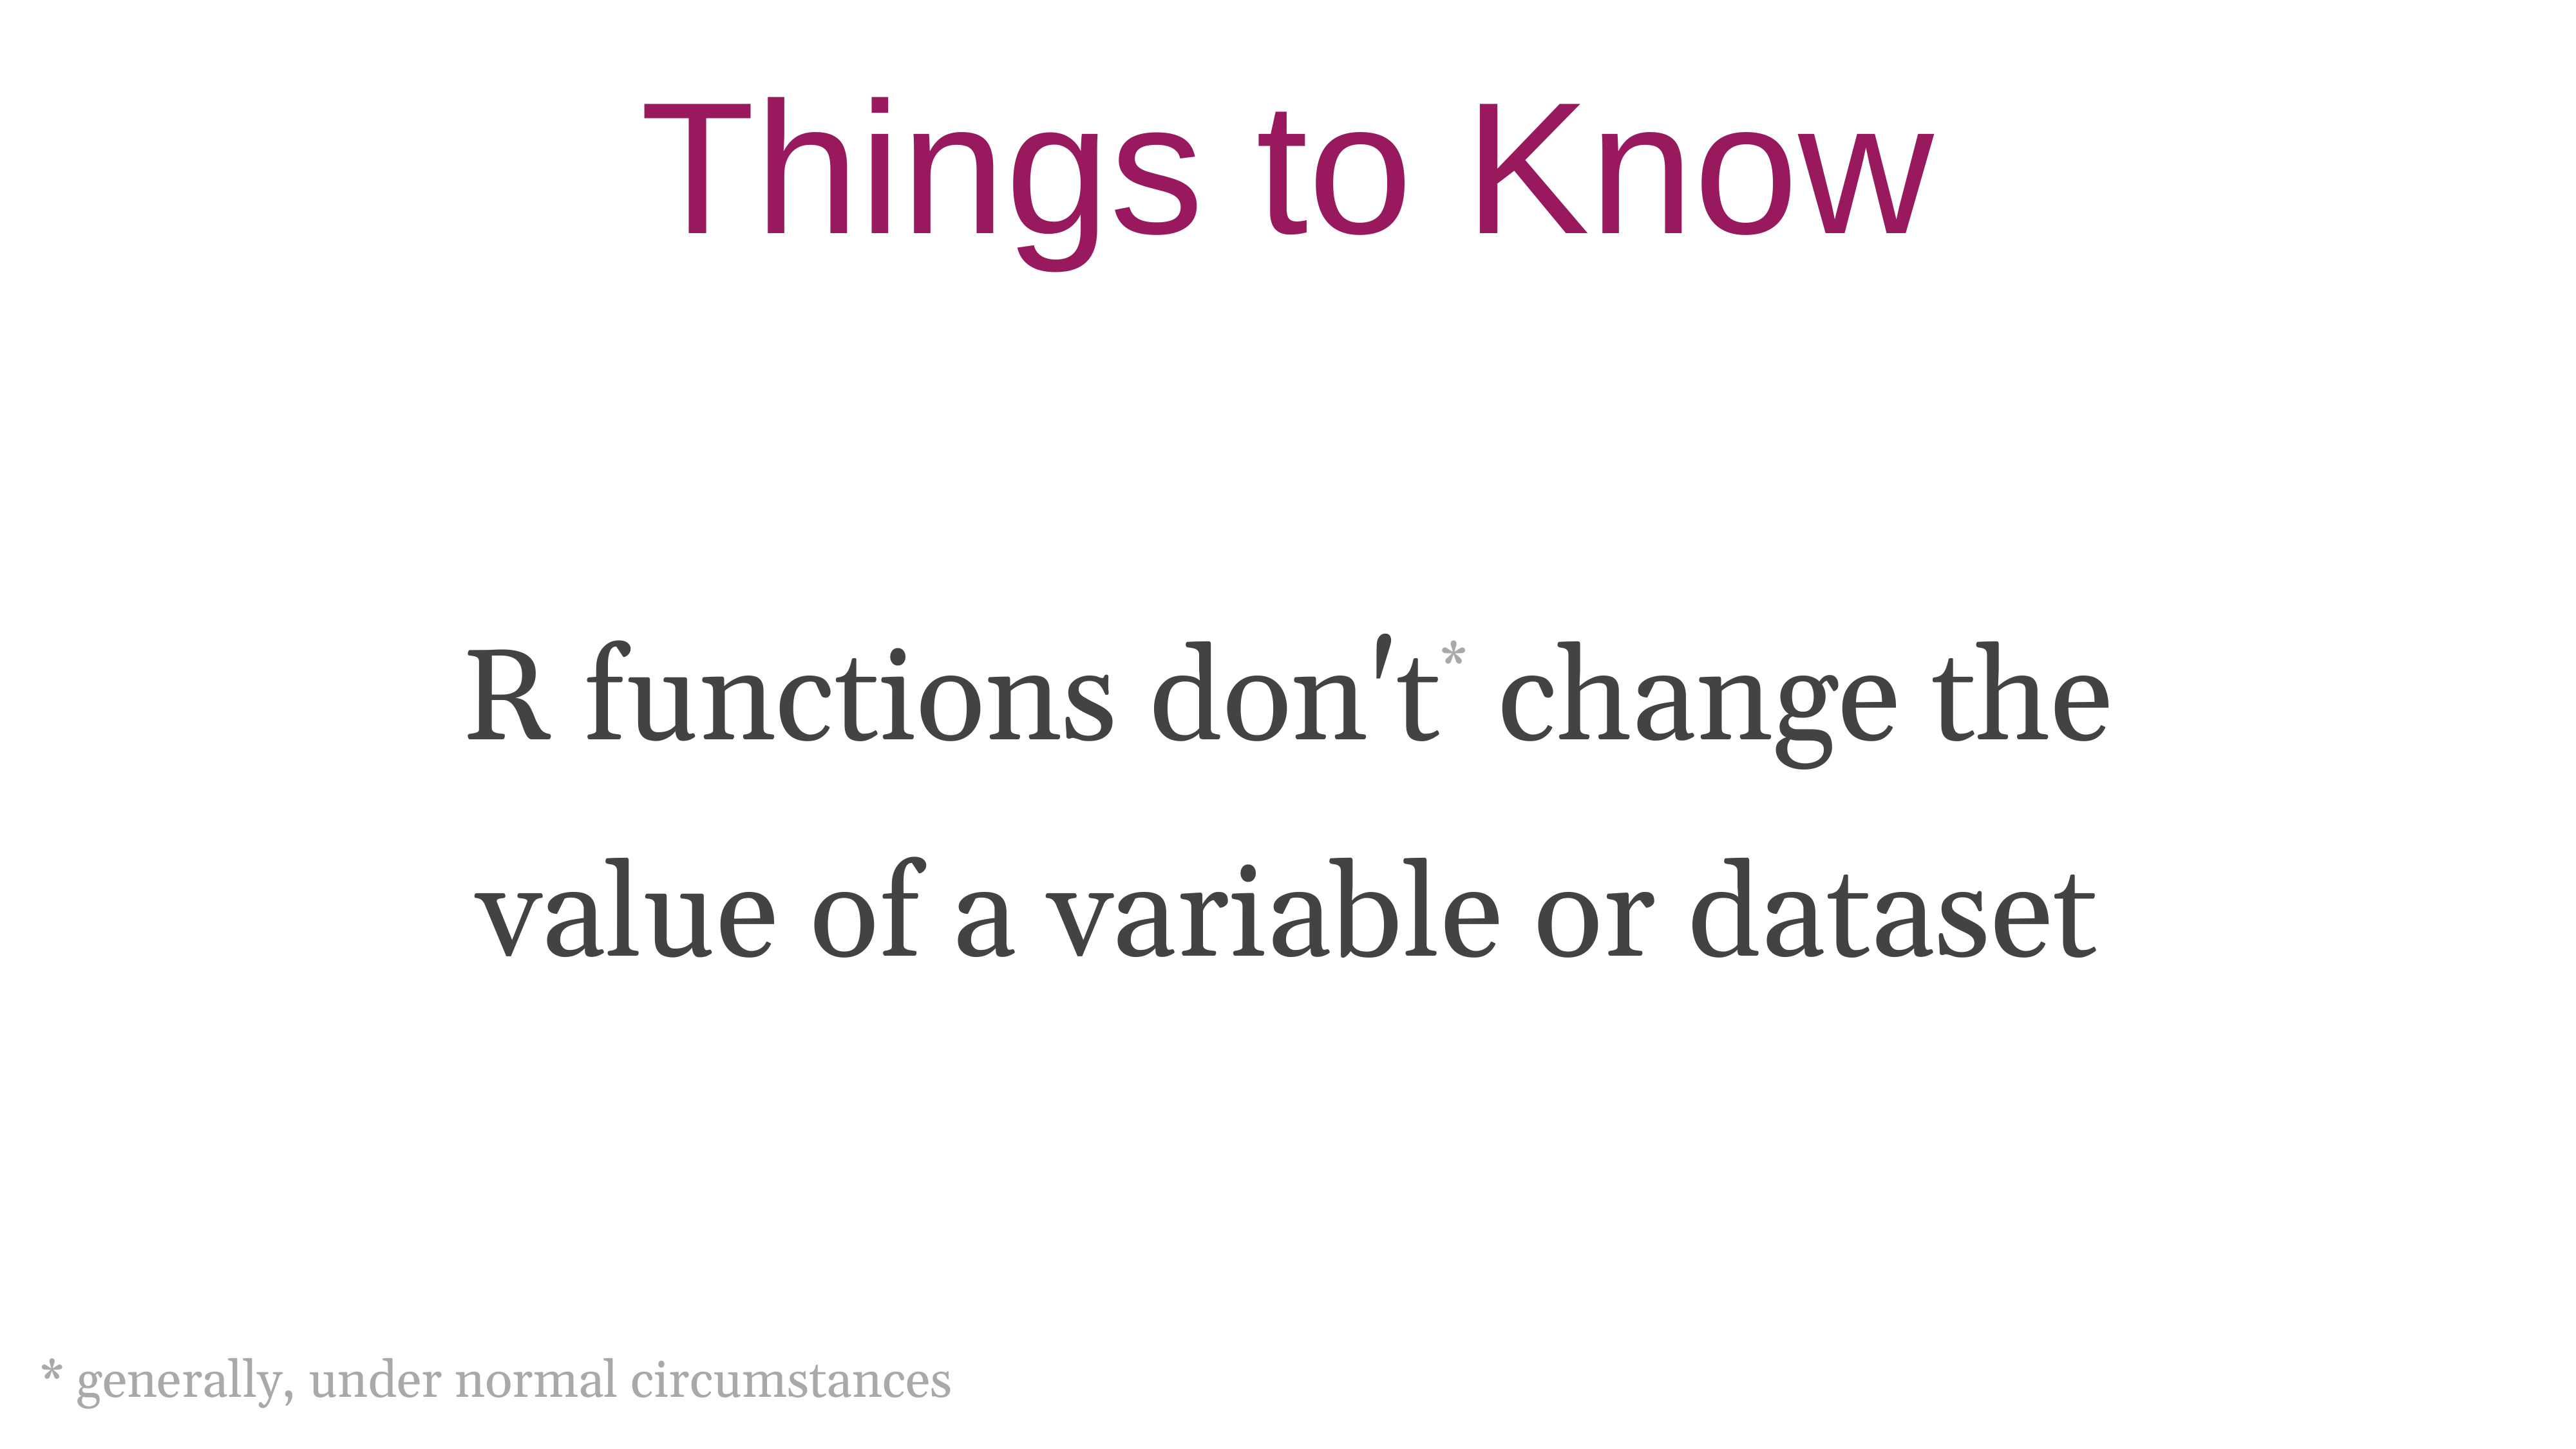

# Things to Know
R functions don't* change the value of a variable or dataset
* generally, under normal circumstances